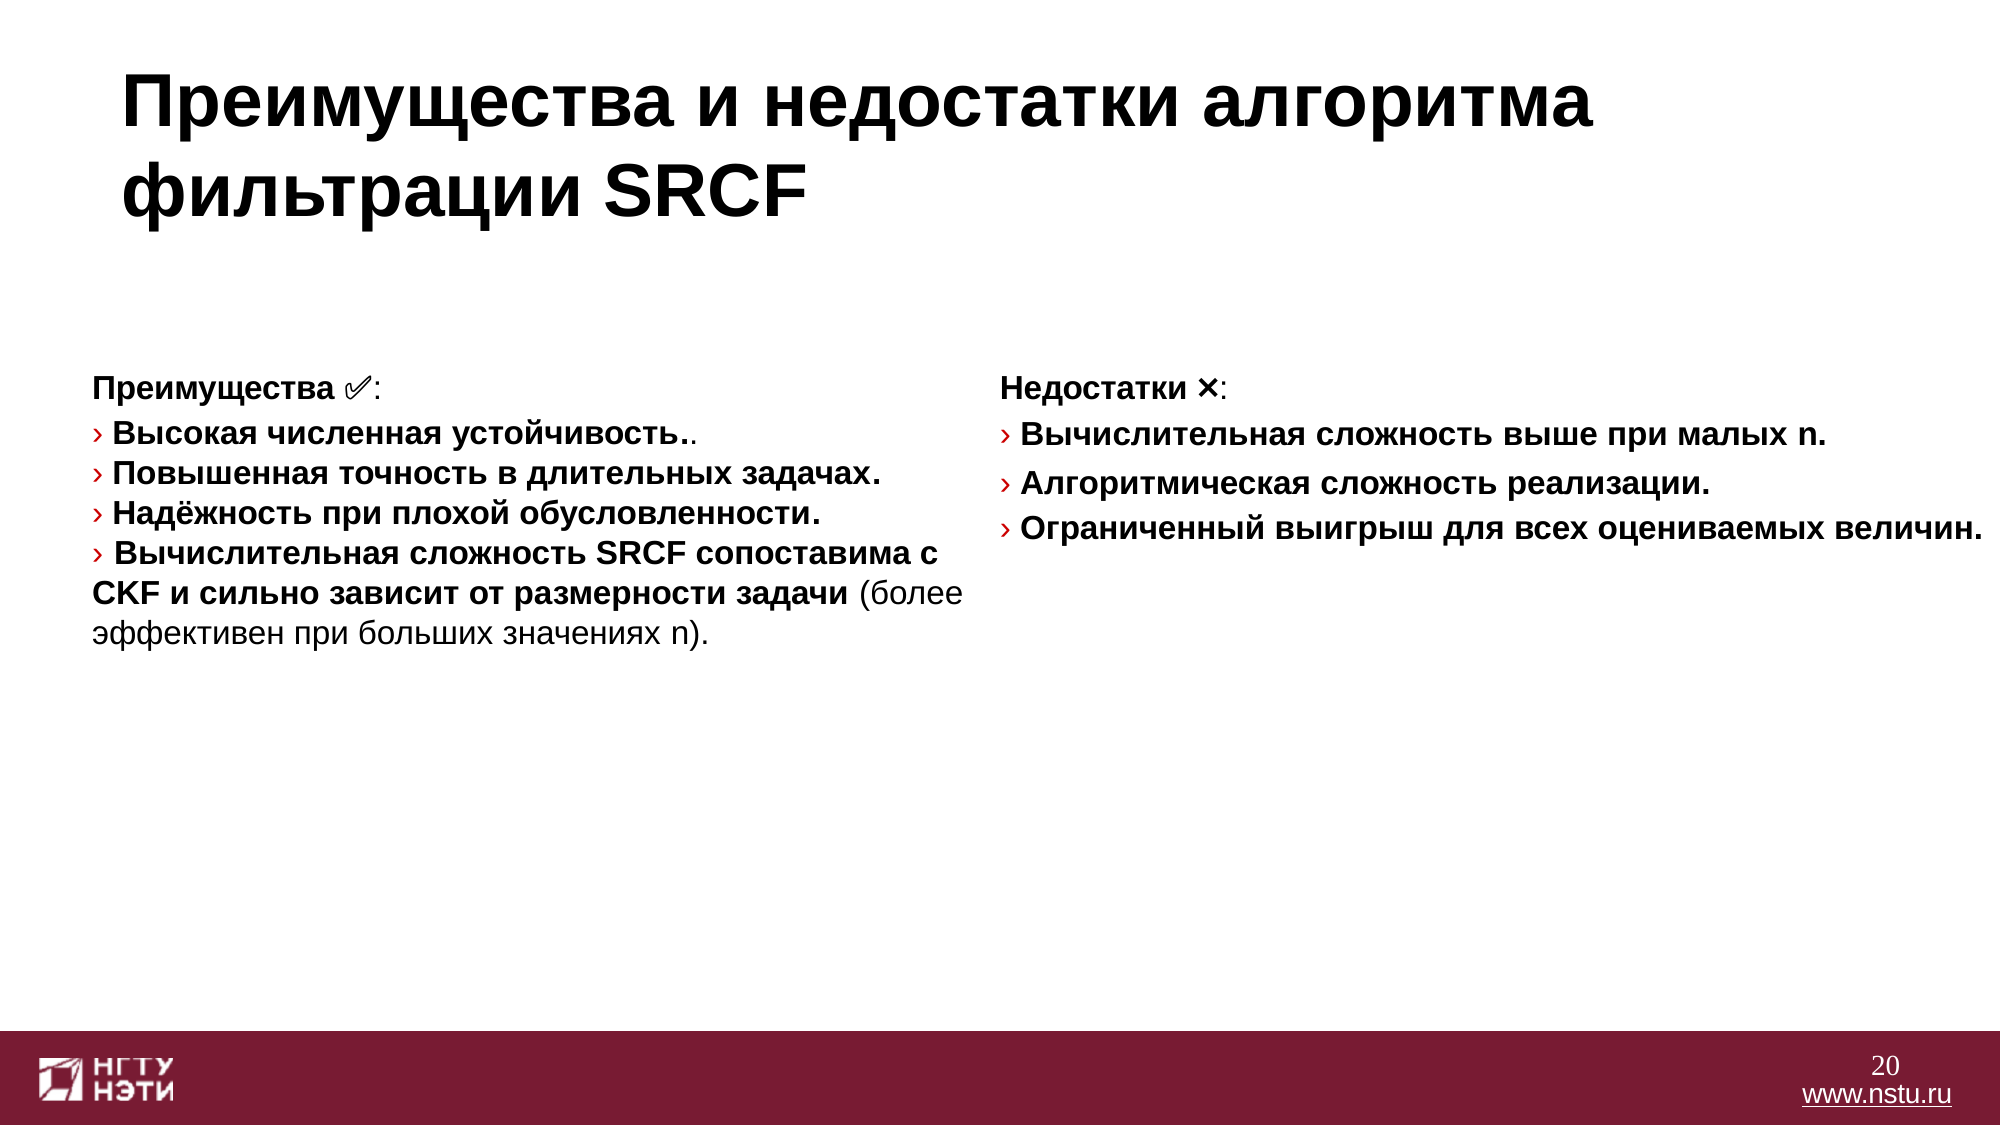

# Преимущества и недостатки алгоритма фильтрации SRCF
Преимущества ✅:
› Высокая численная устойчивость..
› Повышенная точность в длительных задачах.
› Надёжность при плохой обусловленности.
›  Вычислительная сложность SRCF сопоставима с CKF и сильно зависит от размерности задачи (более эффективен при больших значениях n).
Недостатки ❌:
› Вычислительная сложность выше при малых n.
› Алгоритмическая сложность реализации.
› Ограниченный выигрыш для всех оцениваемых величин.

20
www.nstu.ru